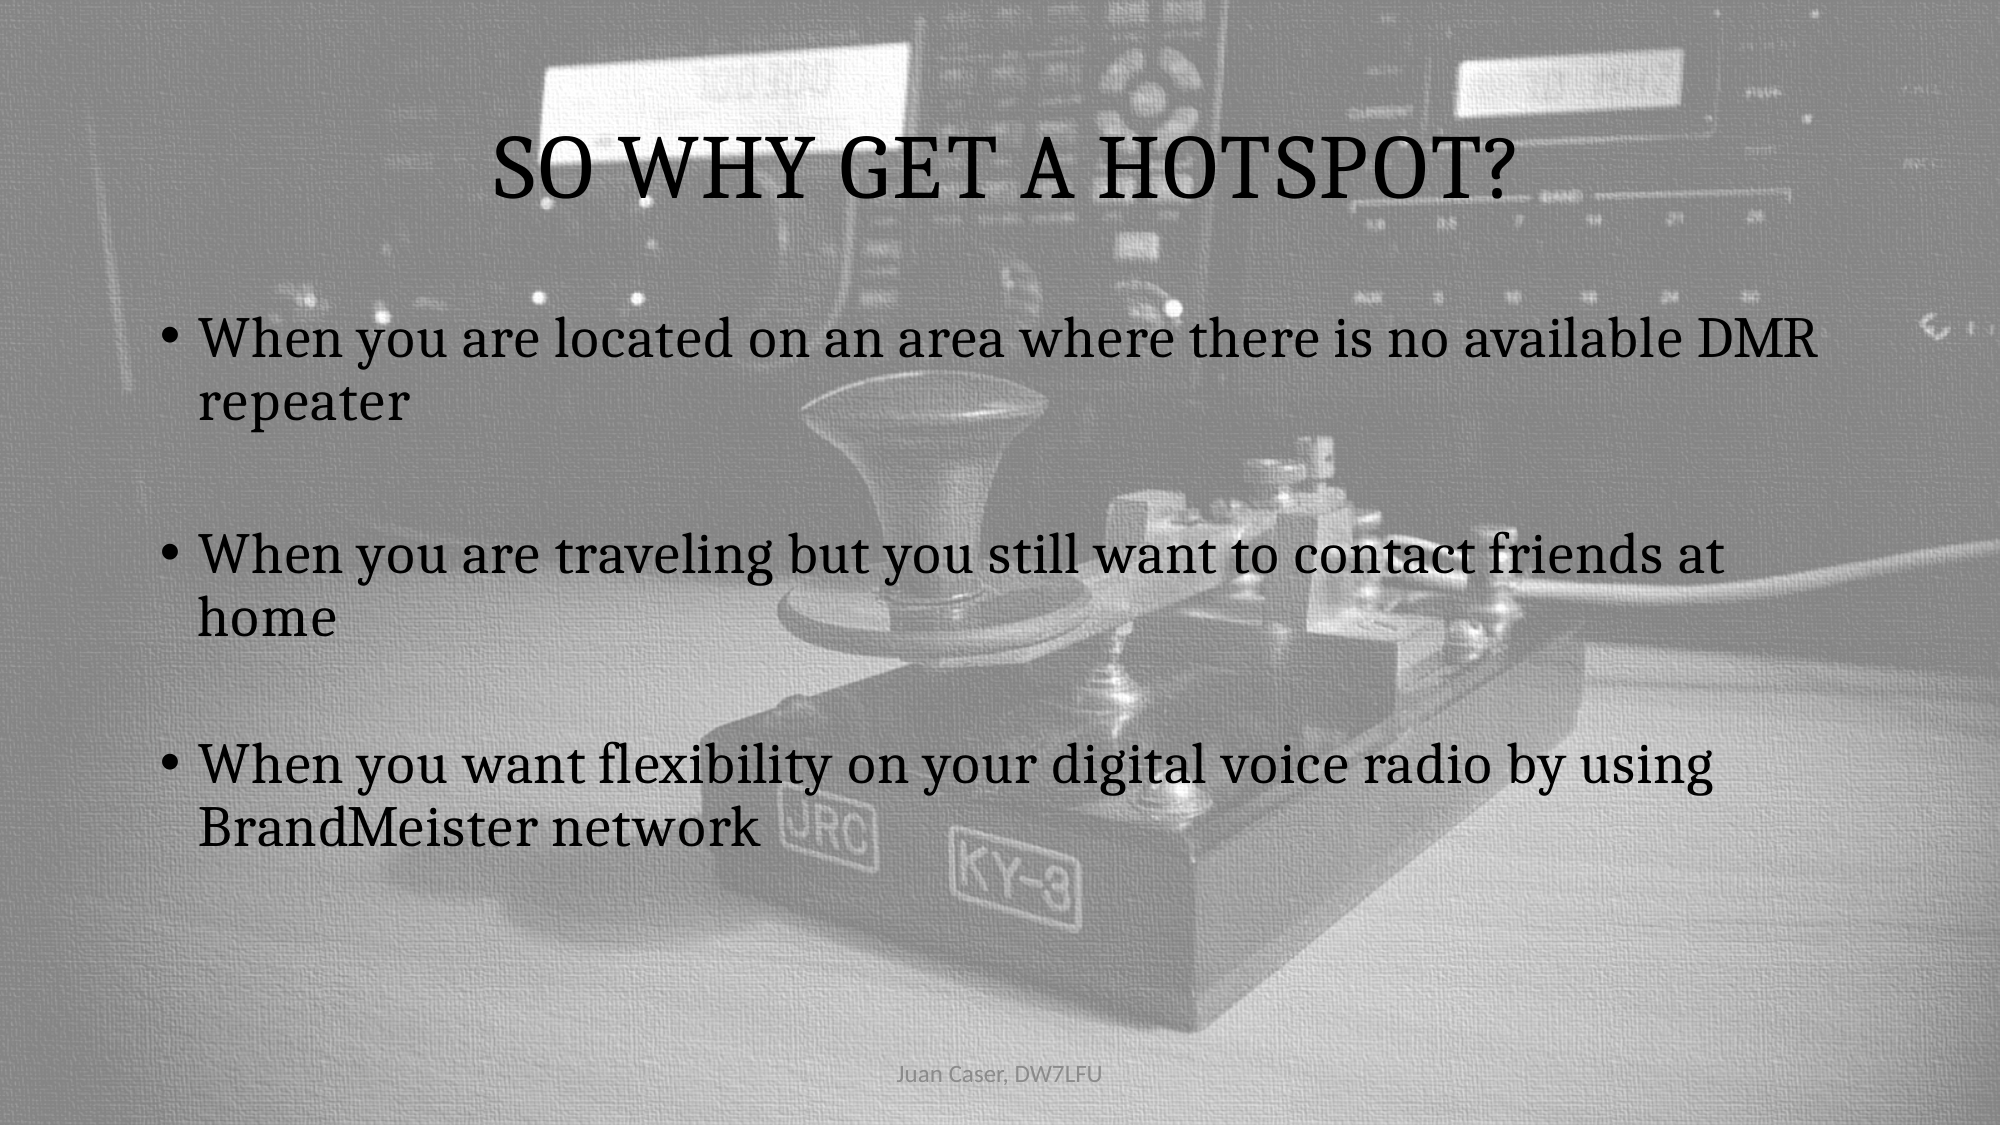

# SO WHY GET A HOTSPOT?
When you are located on an area where there is no available DMR repeater
When you are traveling but you still want to contact friends at home
When you want flexibility on your digital voice radio by using BrandMeister network

Juan Caser, DW7LFU